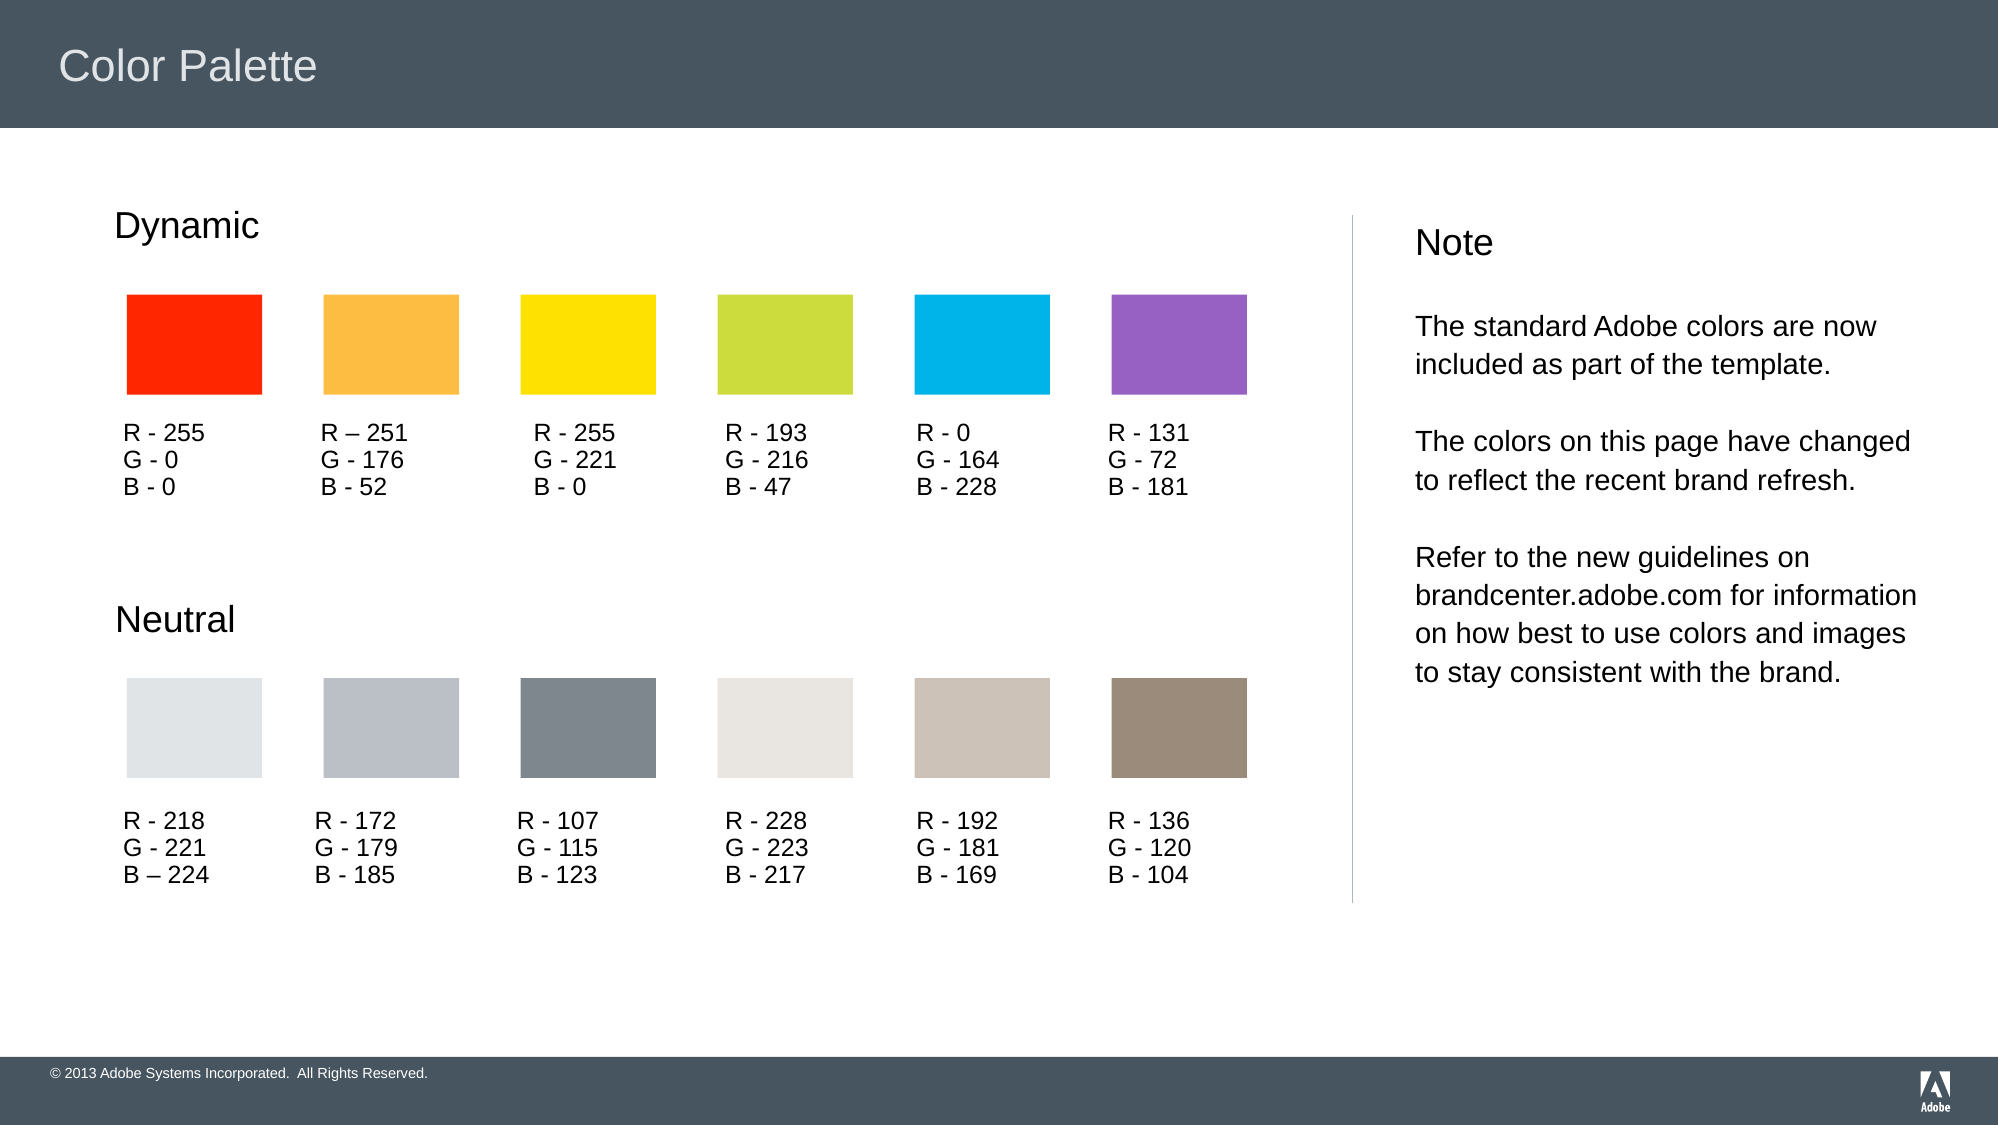

# Color Palette
Dynamic

Note

The standard Adobe colors are now included as part of the template.

The colors on this page have changed to reflect the recent brand refresh.

Refer to the new guidelines on brandcenter.adobe.com for information on how best to use colors and images to stay consistent with the brand.

R - 255
G - 0
B - 0
R – 251
G - 176
B - 52
R - 255
G - 221
B - 0
R - 193
G - 216
B - 47
R - 0
G - 164
B - 228
R - 131
G - 72
B - 181
Neutral

R - 218
G - 221
B – 224
R - 172
G - 179
B - 185
R - 107
G - 115
B - 123
R - 228
G - 223
B - 217
R - 192
G - 181
B - 169
R - 136
G - 120
B - 104
142